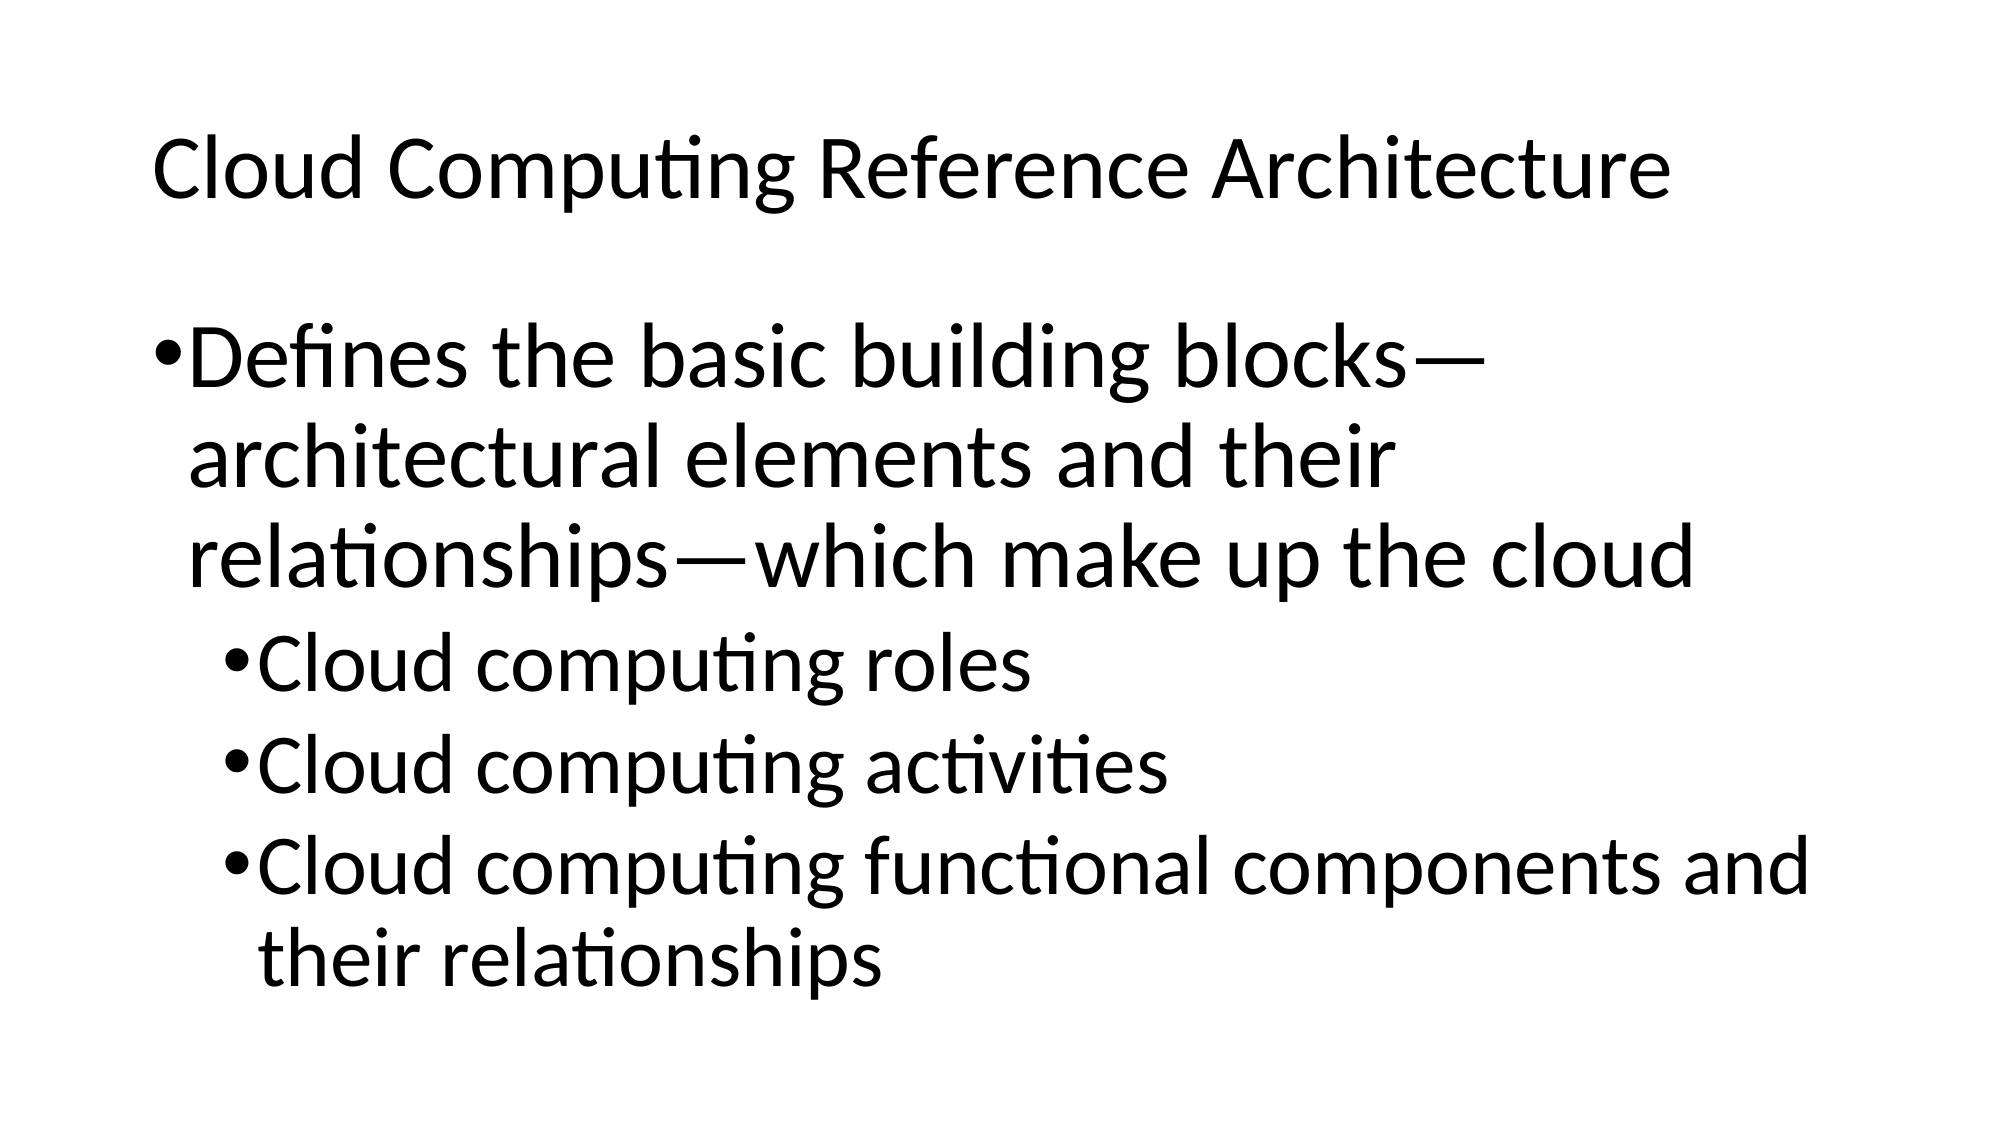

# Cloud Computing Reference Architecture
Defines the basic building blocks—architectural elements and their relationships—which make up the cloud
Cloud computing roles
Cloud computing activities
Cloud computing functional components and their relationships